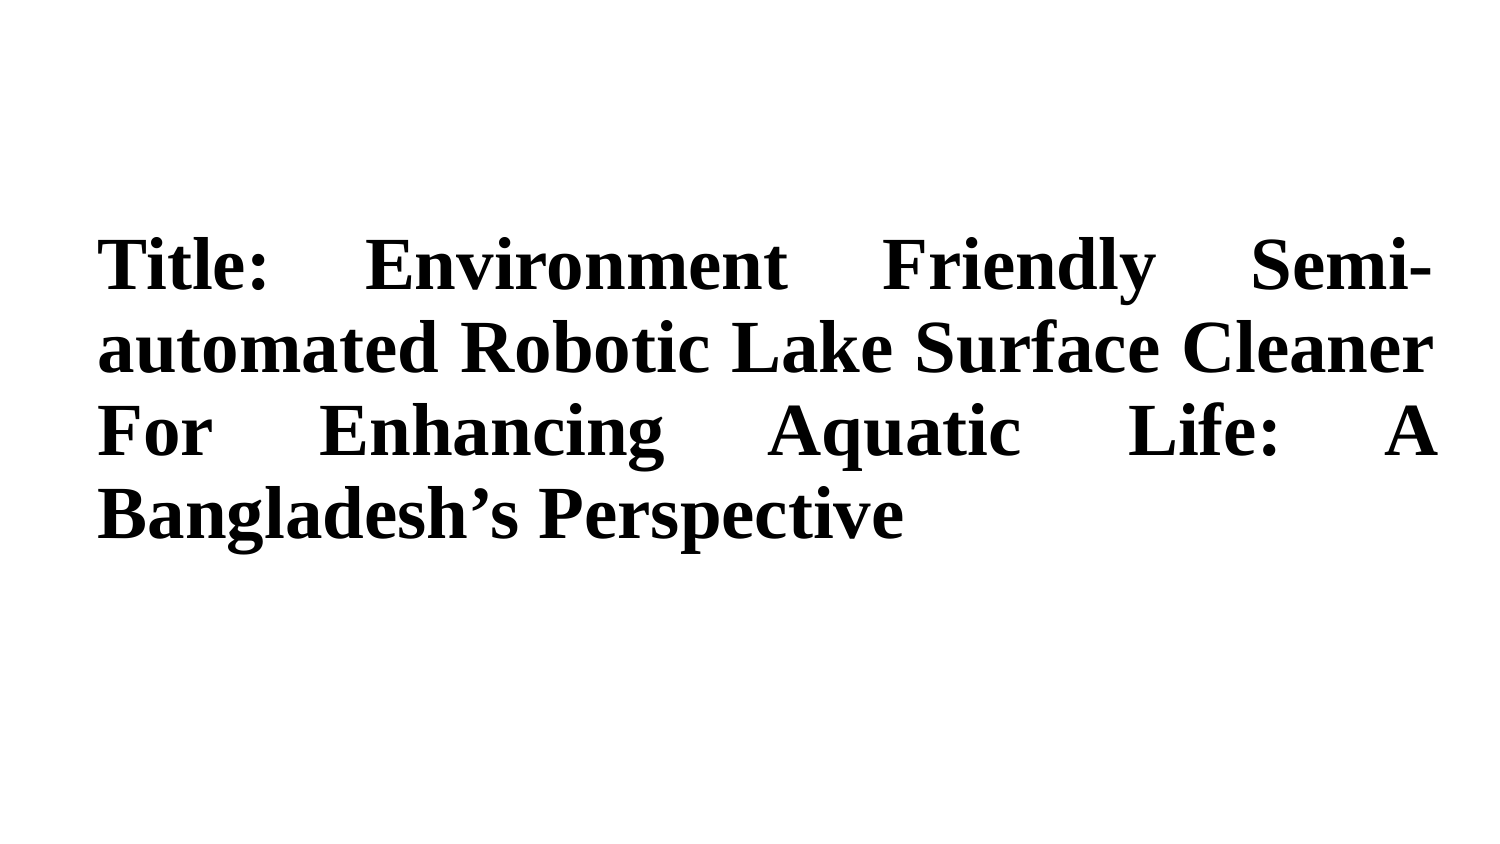

# Title: Environment Friendly Semi-automated Robotic Lake Surface Cleaner For Enhancing Aquatic Life: A Bangladesh’s Perspective
3